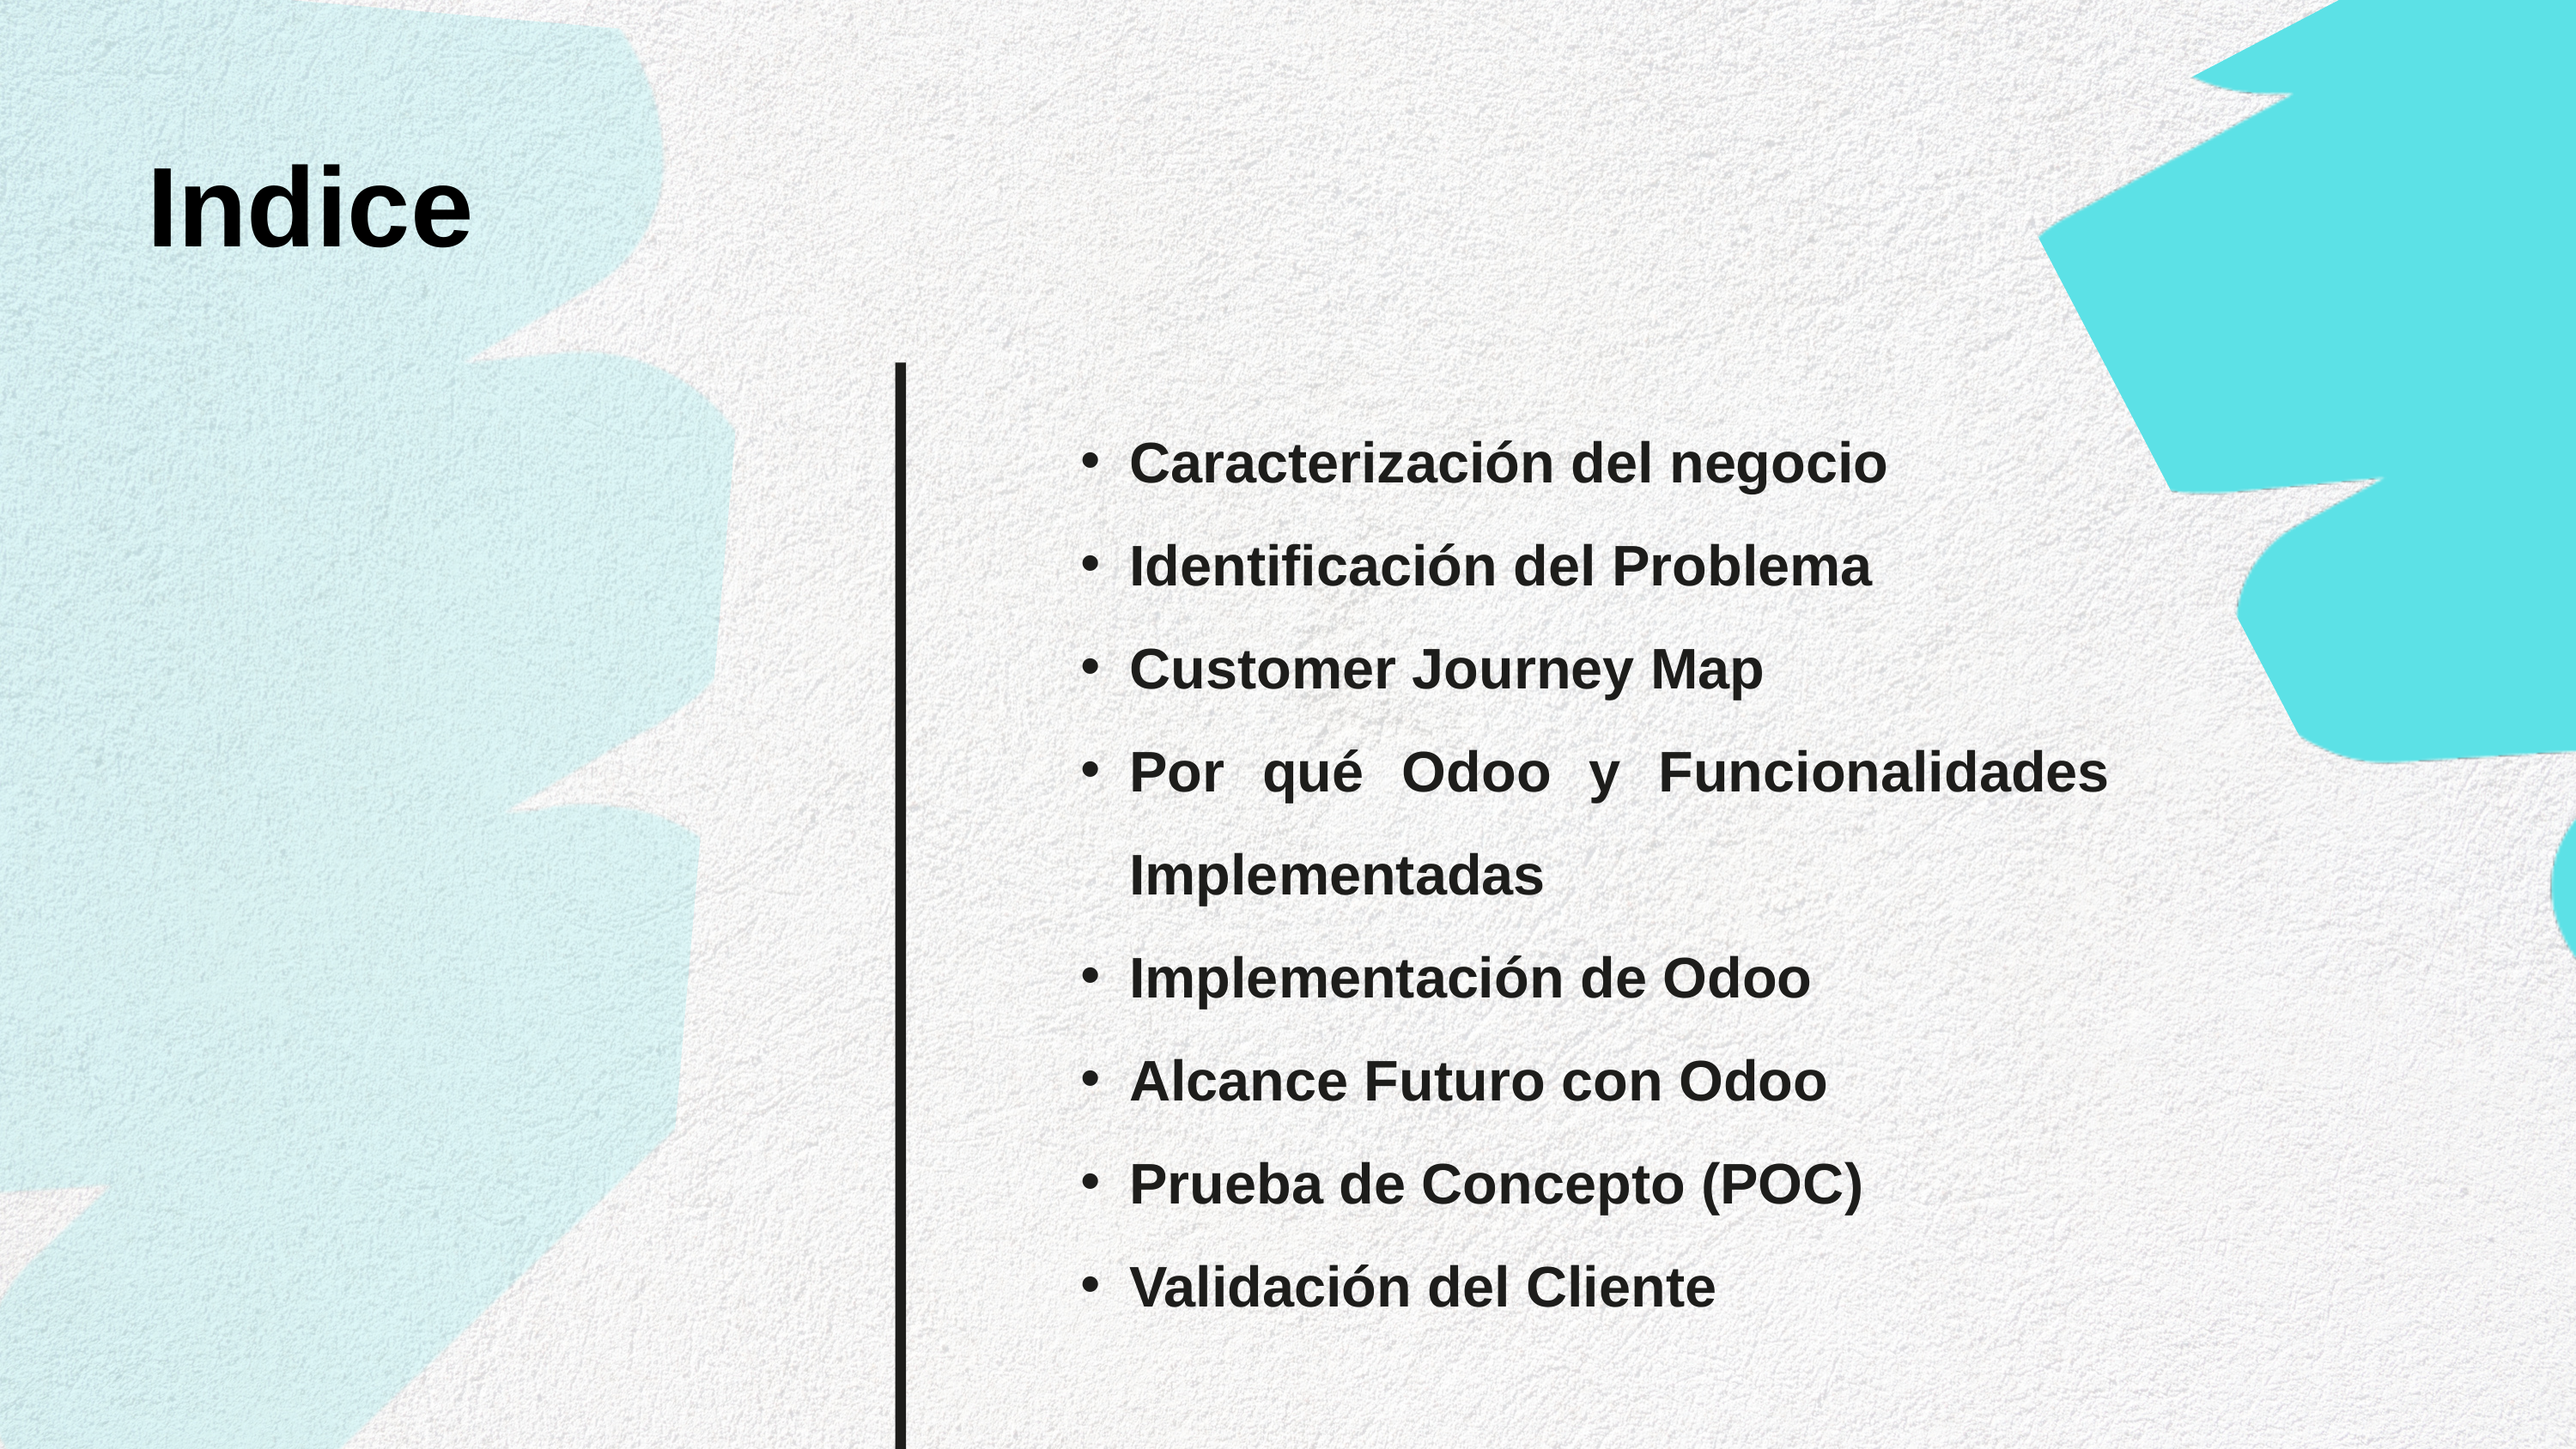

Indice

Caracterización del negocio
Identificación del Problema
Customer Journey Map
Por qué Odoo y Funcionalidades Implementadas
Implementación de Odoo
Alcance Futuro con Odoo
Prueba de Concepto (POC)
Validación del Cliente